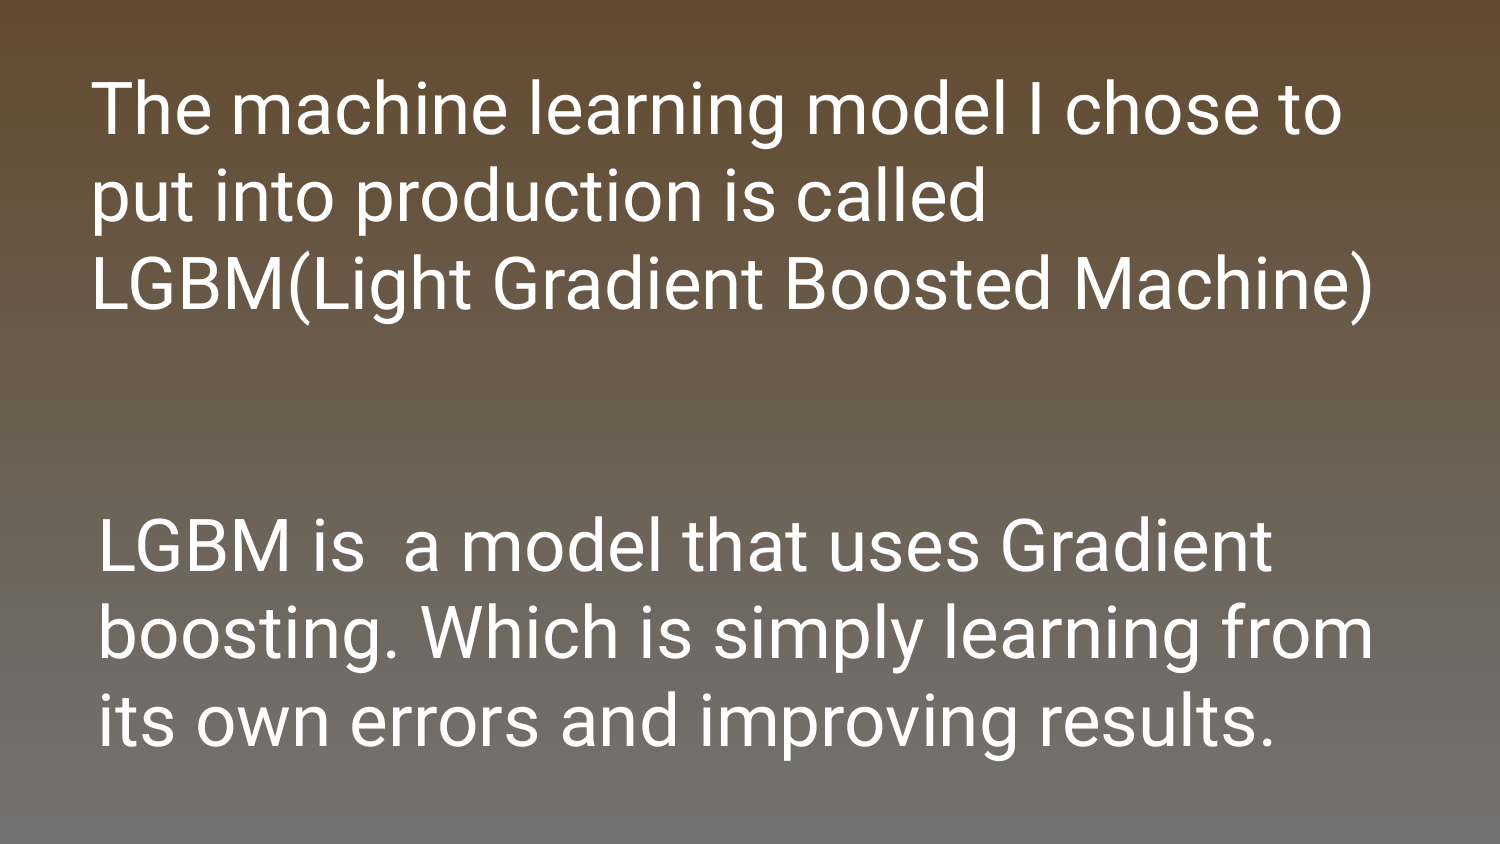

# The machine learning model I chose to put into production is called
LGBM(Light Gradient Boosted Machine)
LGBM is  a model that uses Gradient boosting. Which is simply learning from its own errors and improving results.